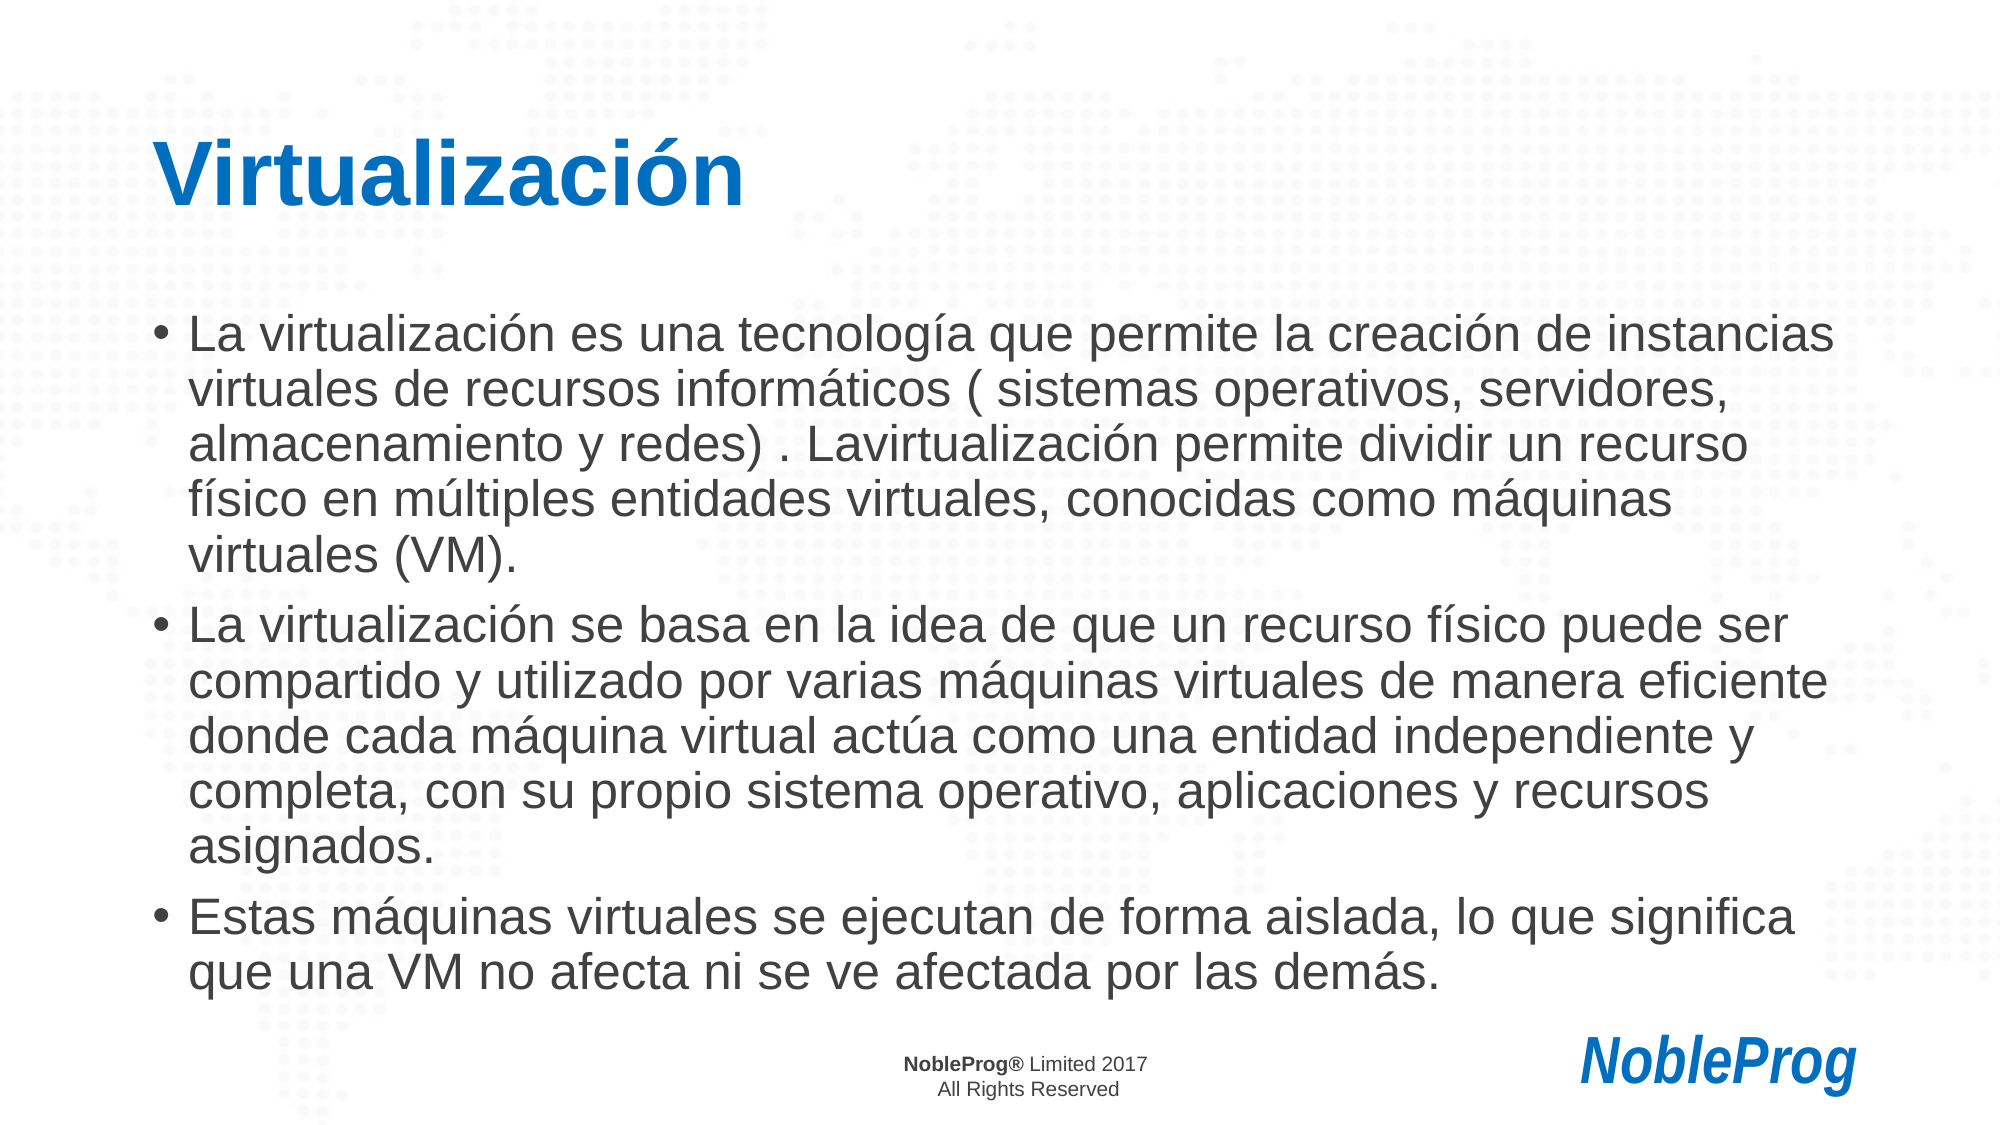

# Virtualización
La virtualización es una tecnología que permite la creación de instancias virtuales de recursos informáticos ( sistemas operativos, servidores, almacenamiento y redes) . Lavirtualización permite dividir un recurso físico en múltiples entidades virtuales, conocidas como máquinas virtuales (VM).
La virtualización se basa en la idea de que un recurso físico puede ser compartido y utilizado por varias máquinas virtuales de manera eficiente donde cada máquina virtual actúa como una entidad independiente y completa, con su propio sistema operativo, aplicaciones y recursos asignados.
Estas máquinas virtuales se ejecutan de forma aislada, lo que significa que una VM no afecta ni se ve afectada por las demás.